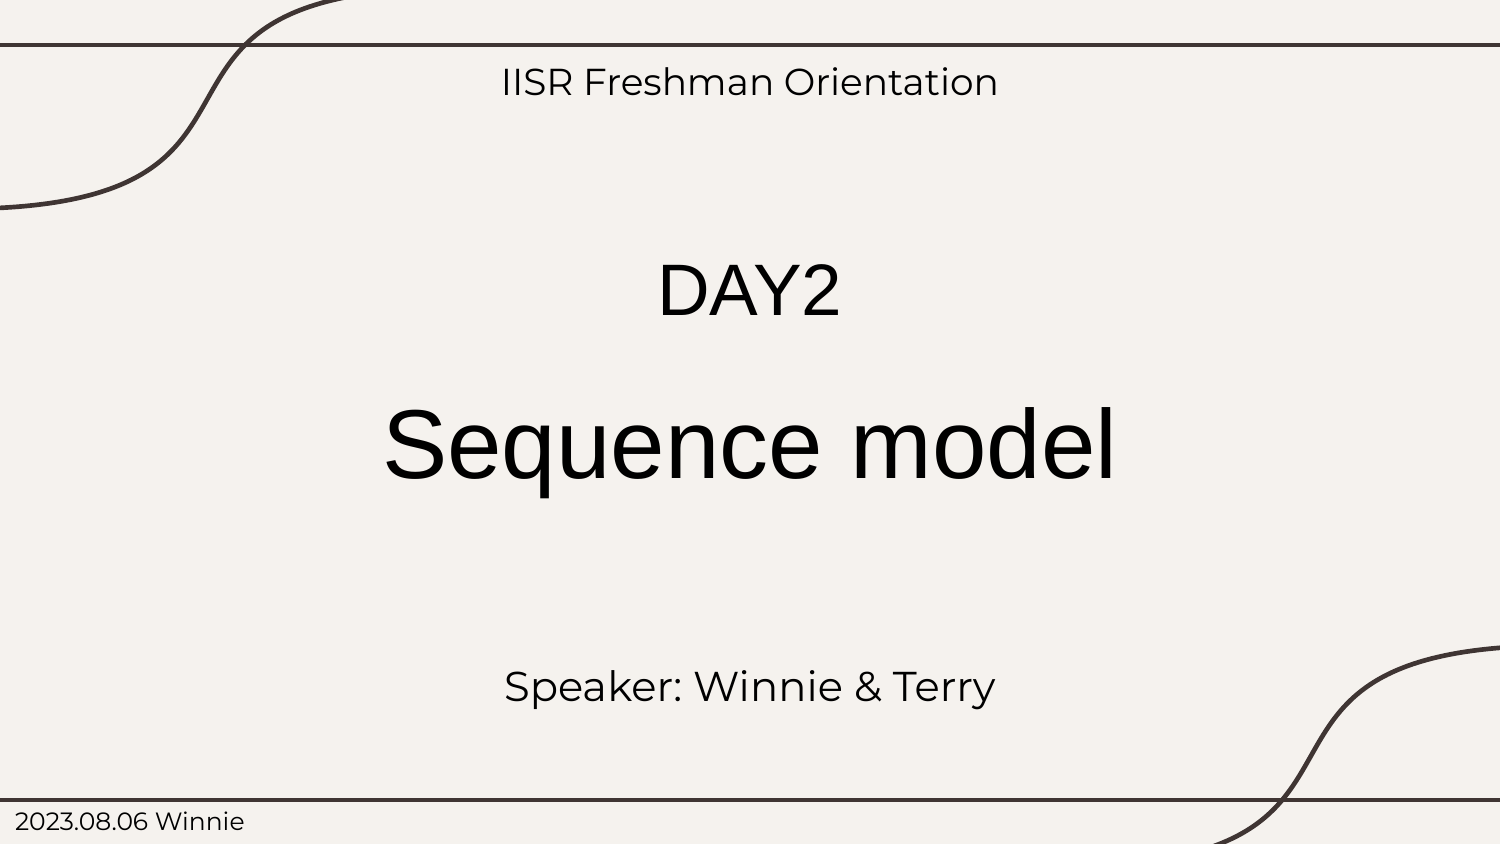

IISR Freshman Orientation
DAY2
# Sequence model
Speaker: Winnie & Terry
2023.08.06 Winnie